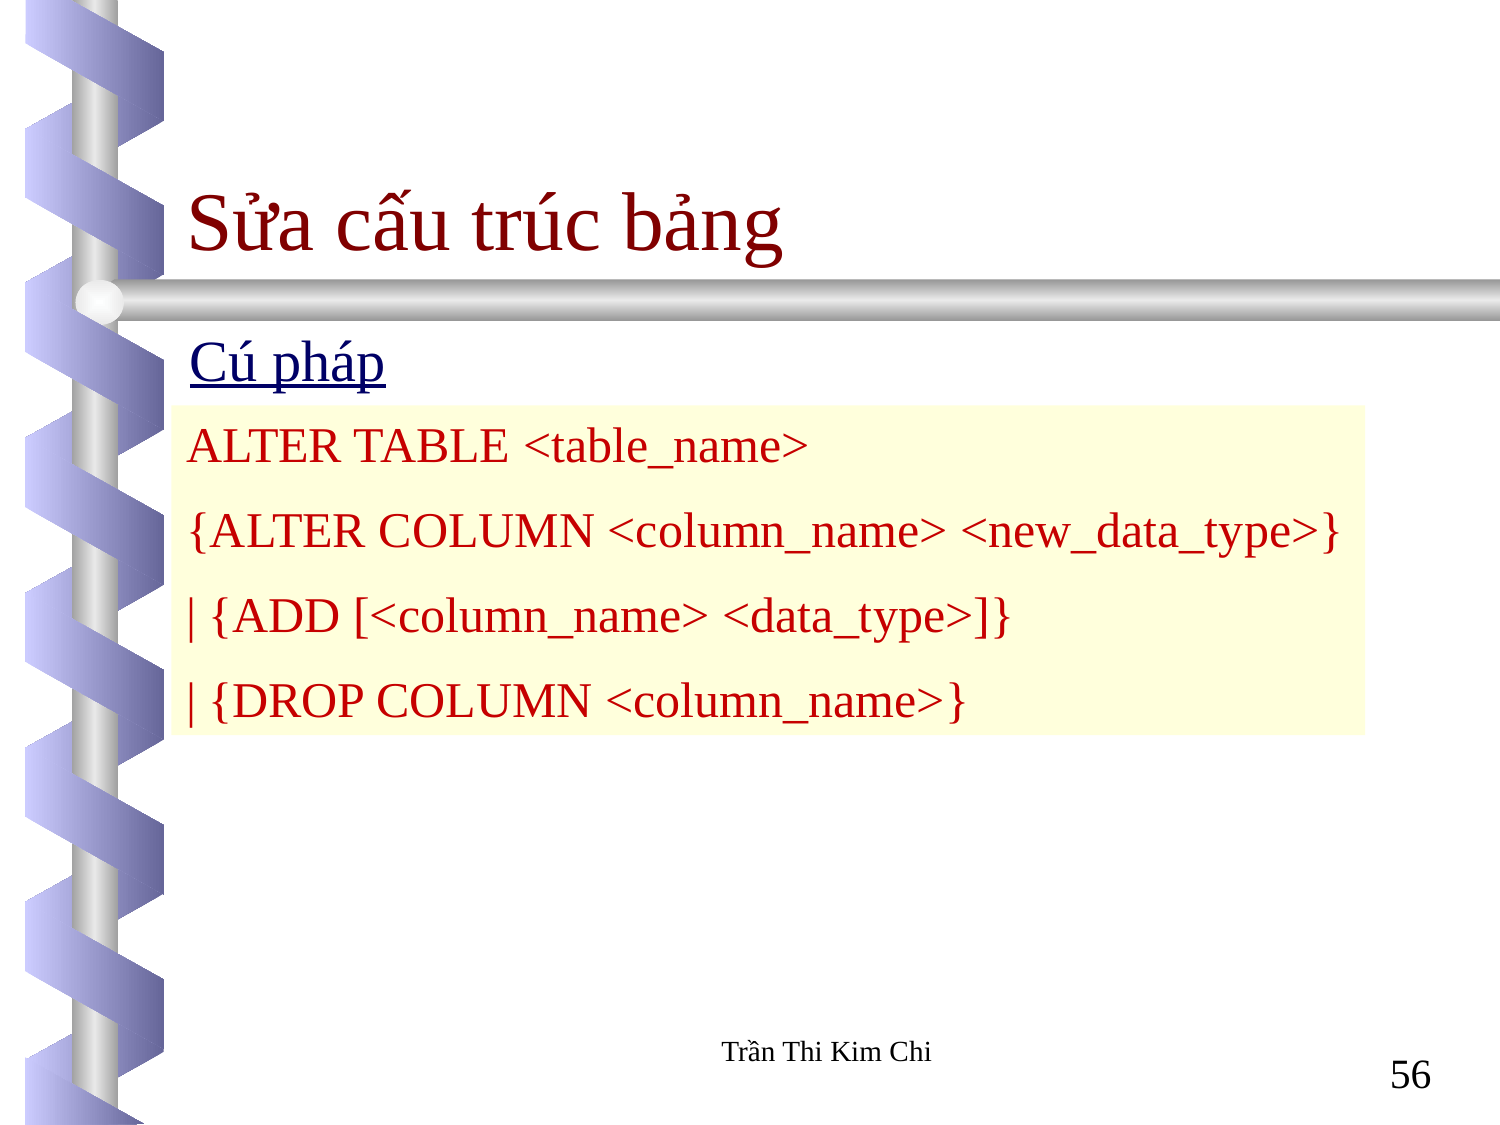

# Sửa cấu trúc bảng
Cú pháp
ALTER TABLE <table_name>
{ALTER COLUMN <column_name> <new_data_type>}
| {ADD [<column_name> <data_type>]}
| {DROP COLUMN <column_name>}
Trần Thi Kim Chi